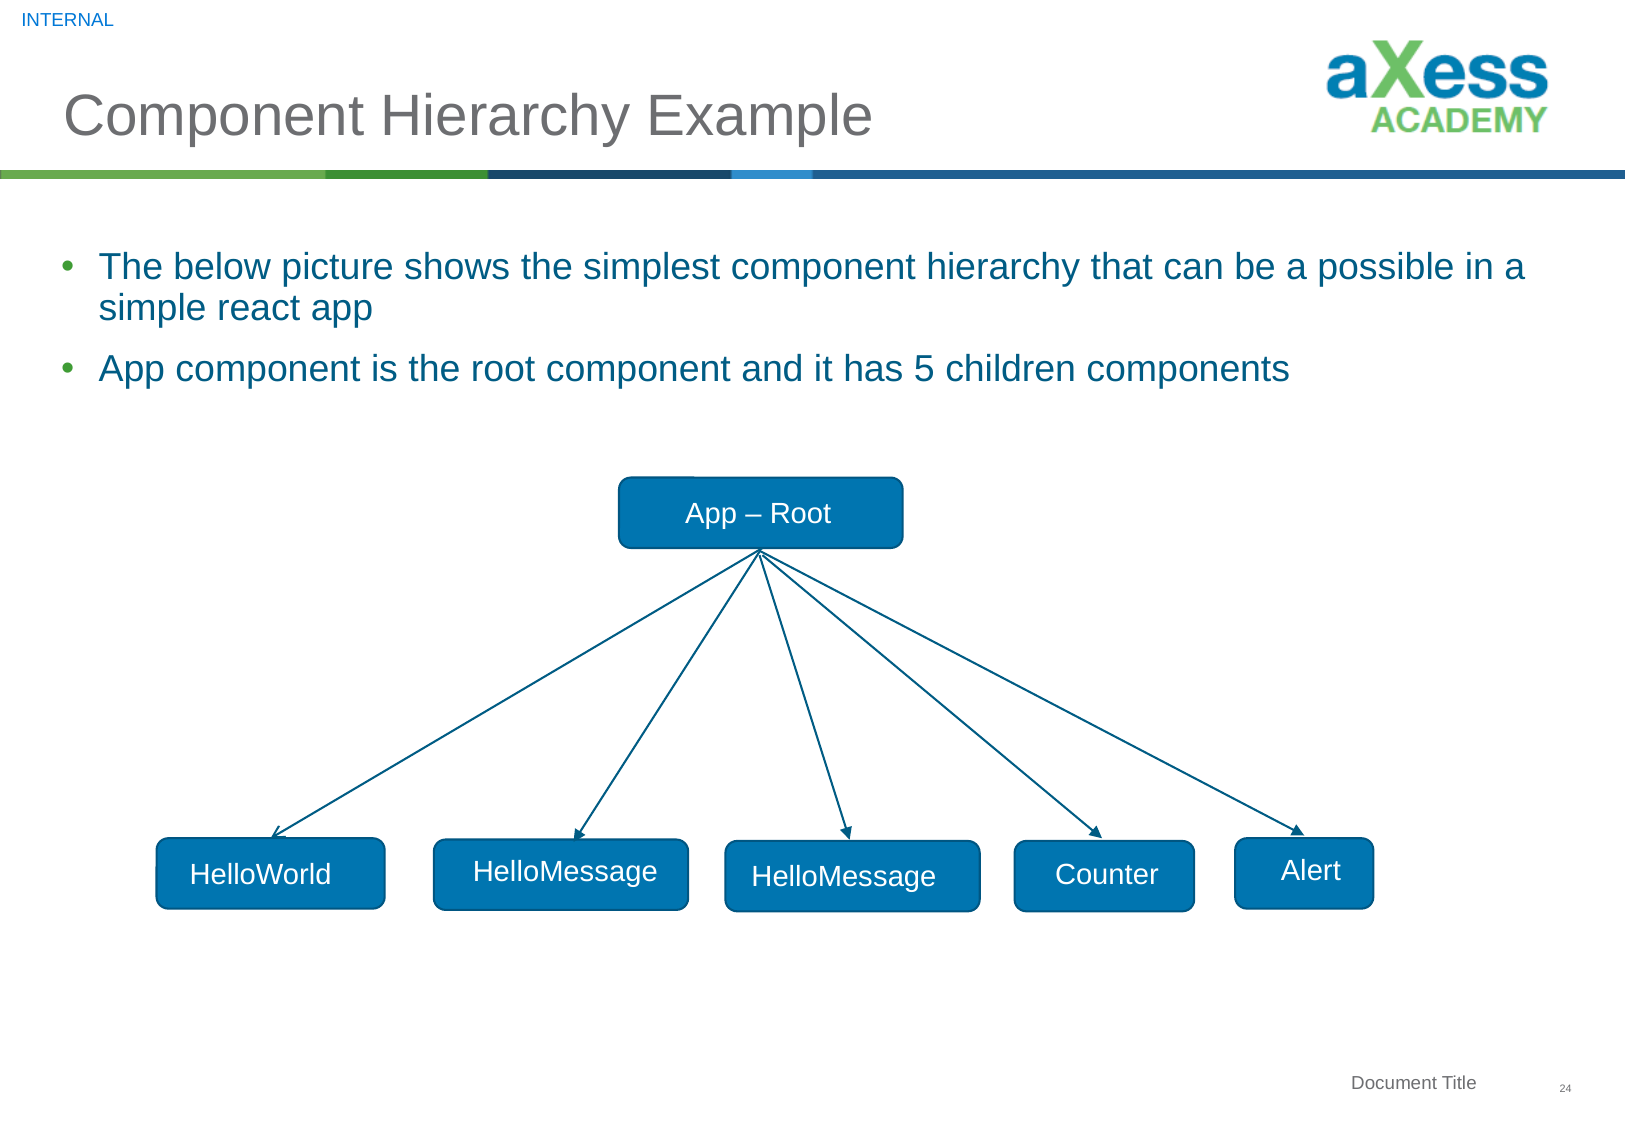

# Component Hierarchy Example
The below picture shows the simplest component hierarchy that can be a possible in a simple react app
App component is the root component and it has 5 children components

    App – Root

Alert
HelloMessage
Counter
HelloWorld
HelloMessage